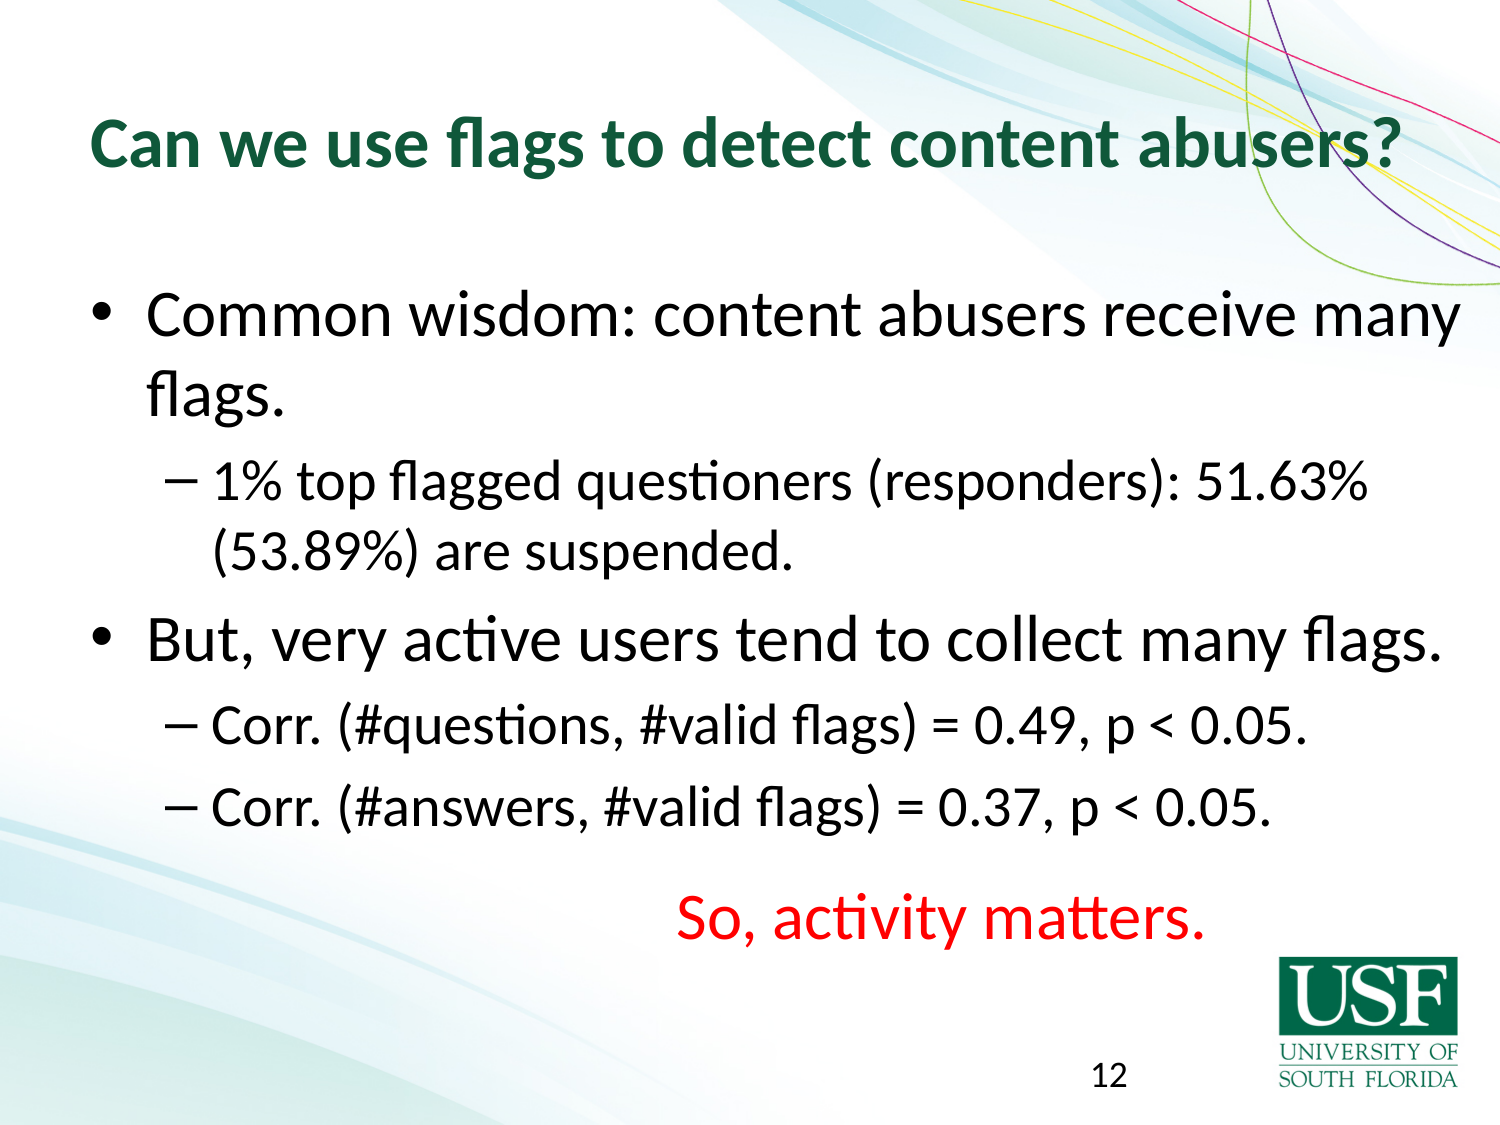

# Can we use flags to detect content abusers?
Common wisdom: content abusers receive many flags.
1% top flagged questioners (responders): 51.63% (53.89%) are suspended.
But, very active users tend to collect many flags.
Corr. (#questions, #valid flags) = 0.49, p < 0.05.
Corr. (#answers, #valid flags) = 0.37, p < 0.05.

			So, activity matters.

12